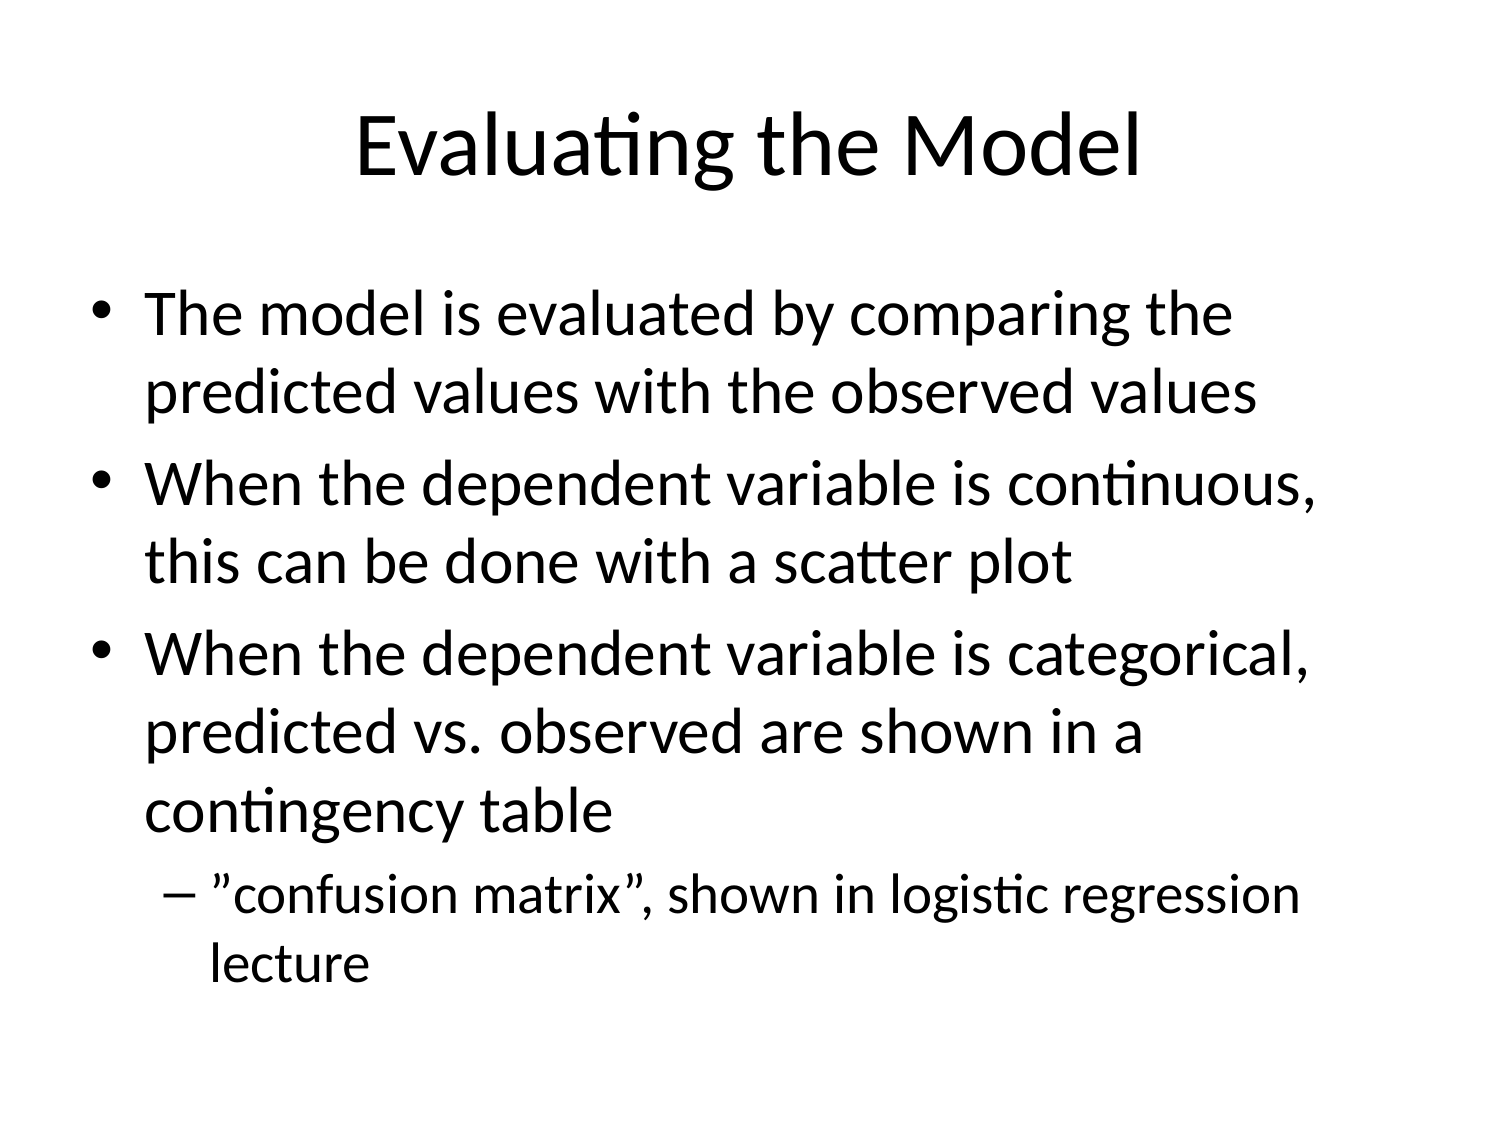

# Evaluating the Model
The model is evaluated by comparing the predicted values with the observed values
When the dependent variable is continuous, this can be done with a scatter plot
When the dependent variable is categorical, predicted vs. observed are shown in a contingency table
”confusion matrix”, shown in logistic regression lecture